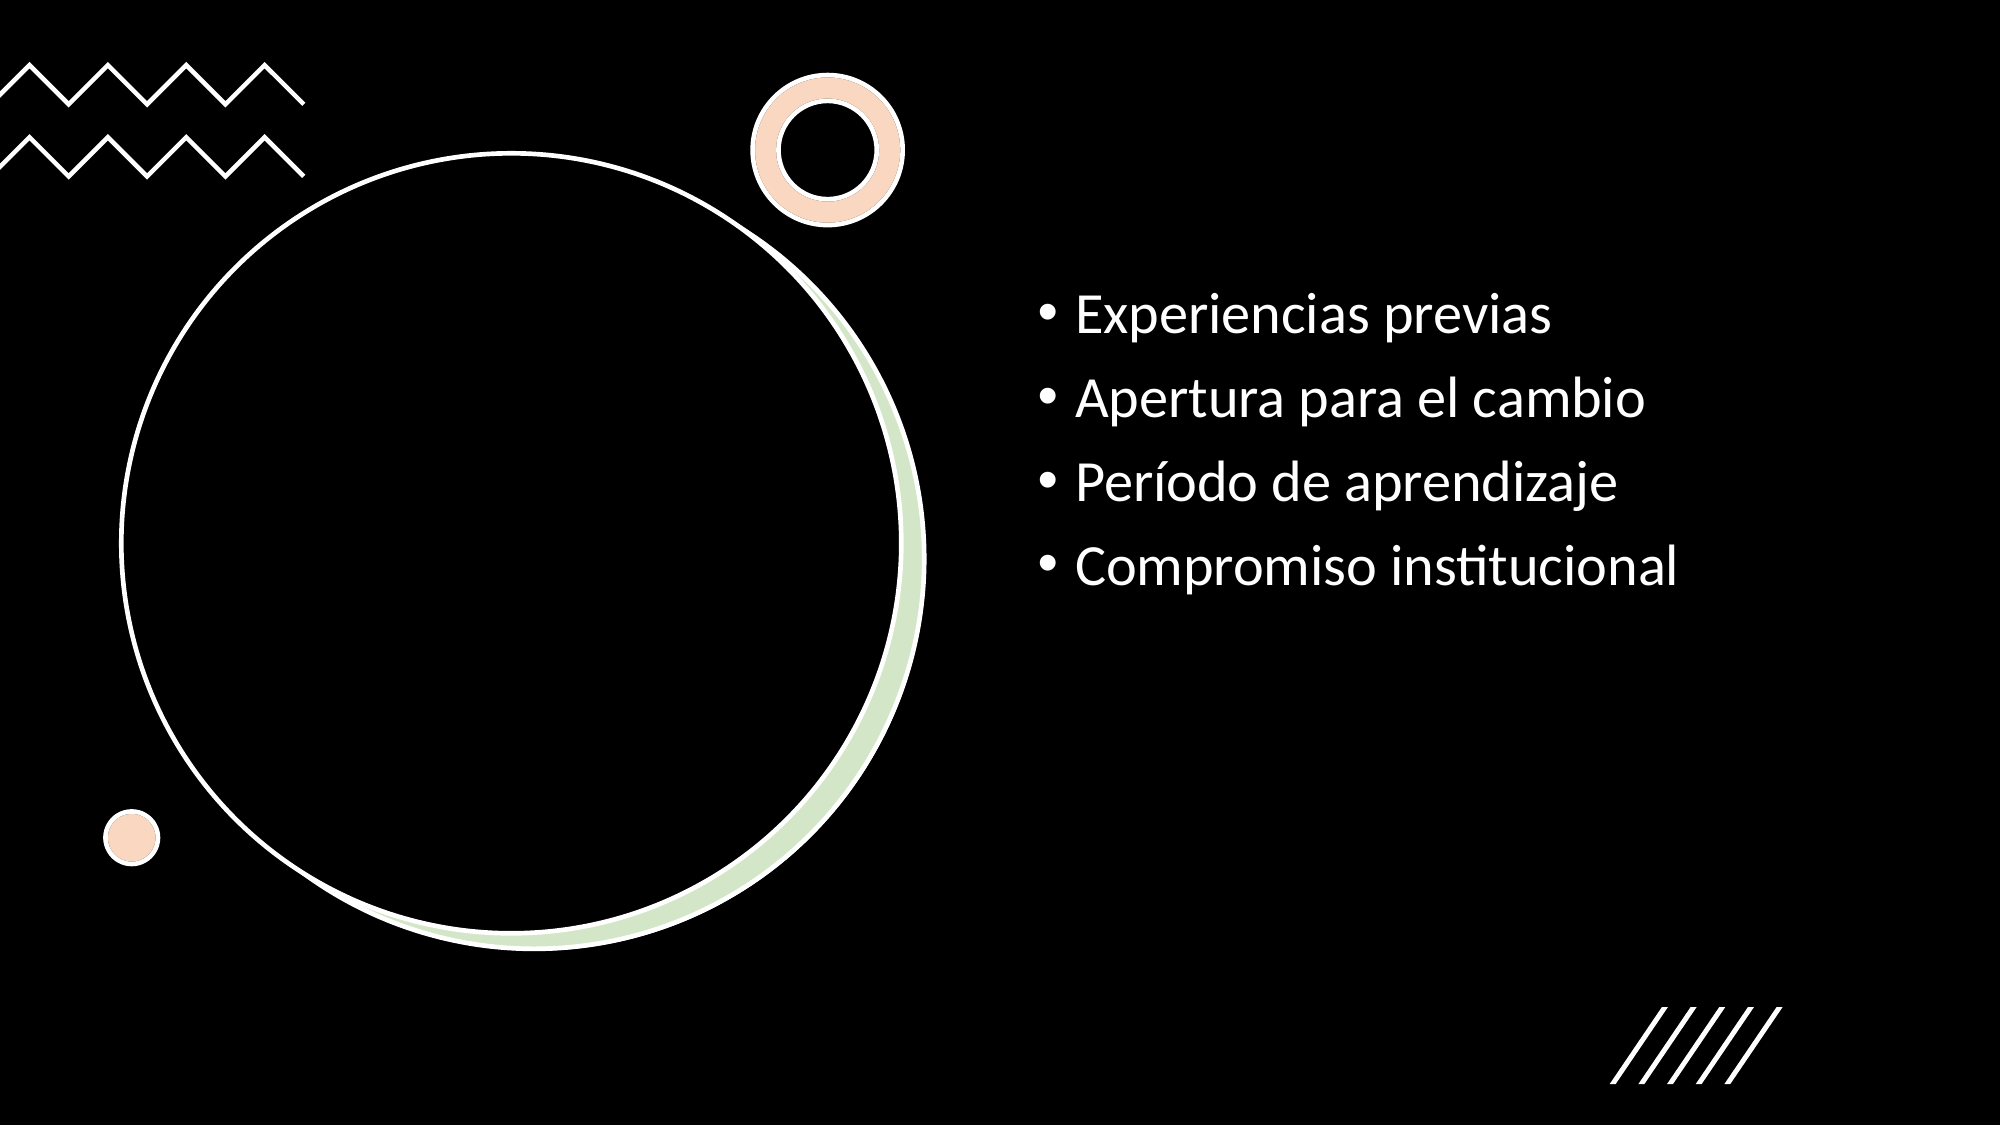

Experiencias previas
Apertura para el cambio
Período de aprendizaje
Compromiso institucional

#